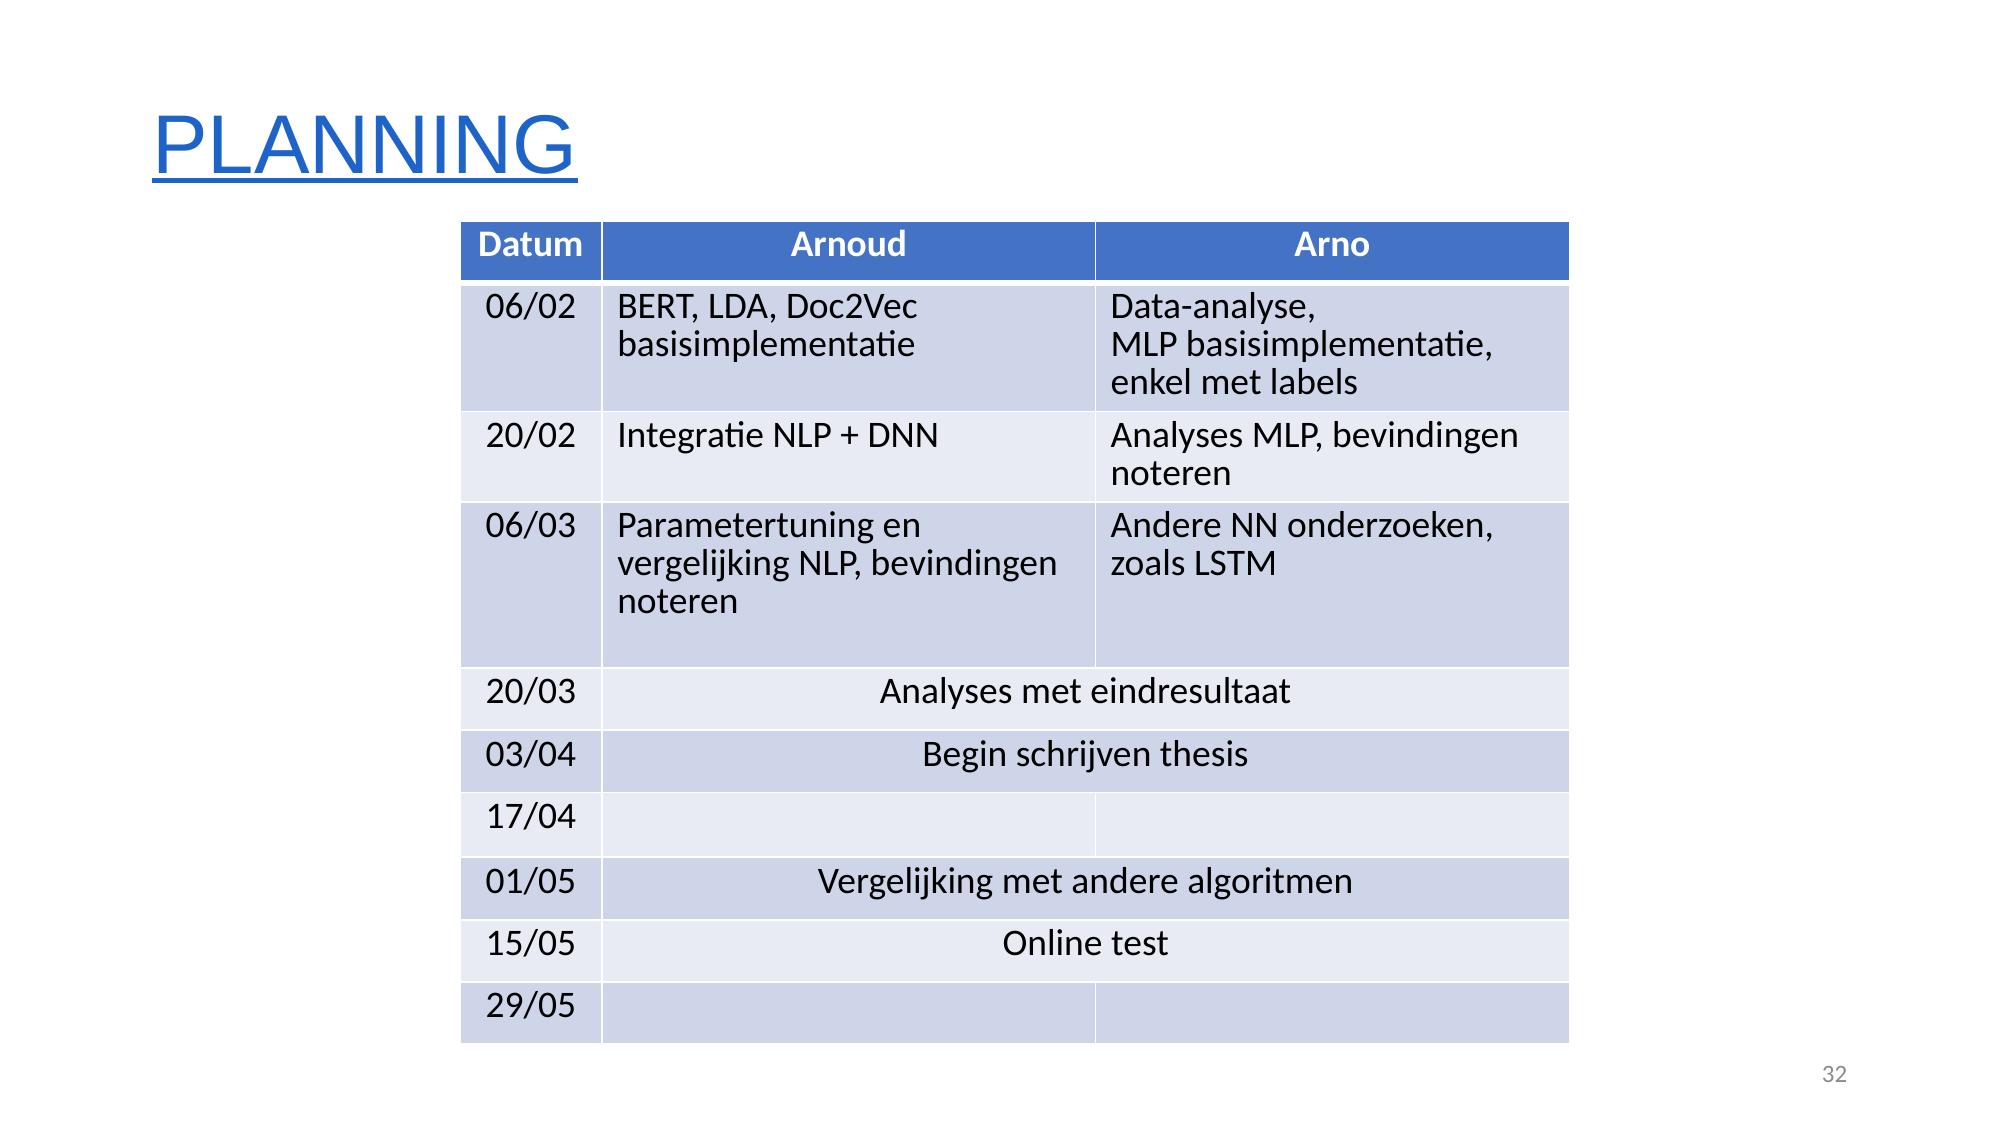

Planning
| Datum | Arnoud | Arno |
| --- | --- | --- |
| 06/02 | BERT, LDA, Doc2Vec basisimplementatie | Data-analyse, MLP basisimplementatie, enkel met labels |
| 20/02 | Integratie NLP + DNN | Analyses MLP, bevindingen noteren |
| 06/03 | Parametertuning en vergelijking NLP, bevindingen noteren | Andere NN onderzoeken, zoals LSTM |
| 20/03 | Analyses met eindresultaat |  |
| 03/04 | Begin schrijven thesis | Begin schrijven |
| 17/04 |  |  |
| 01/05 | Vergelijking met andere algoritmen |  |
| 15/05 | Online test |  |
| 29/05 |  |  |
32